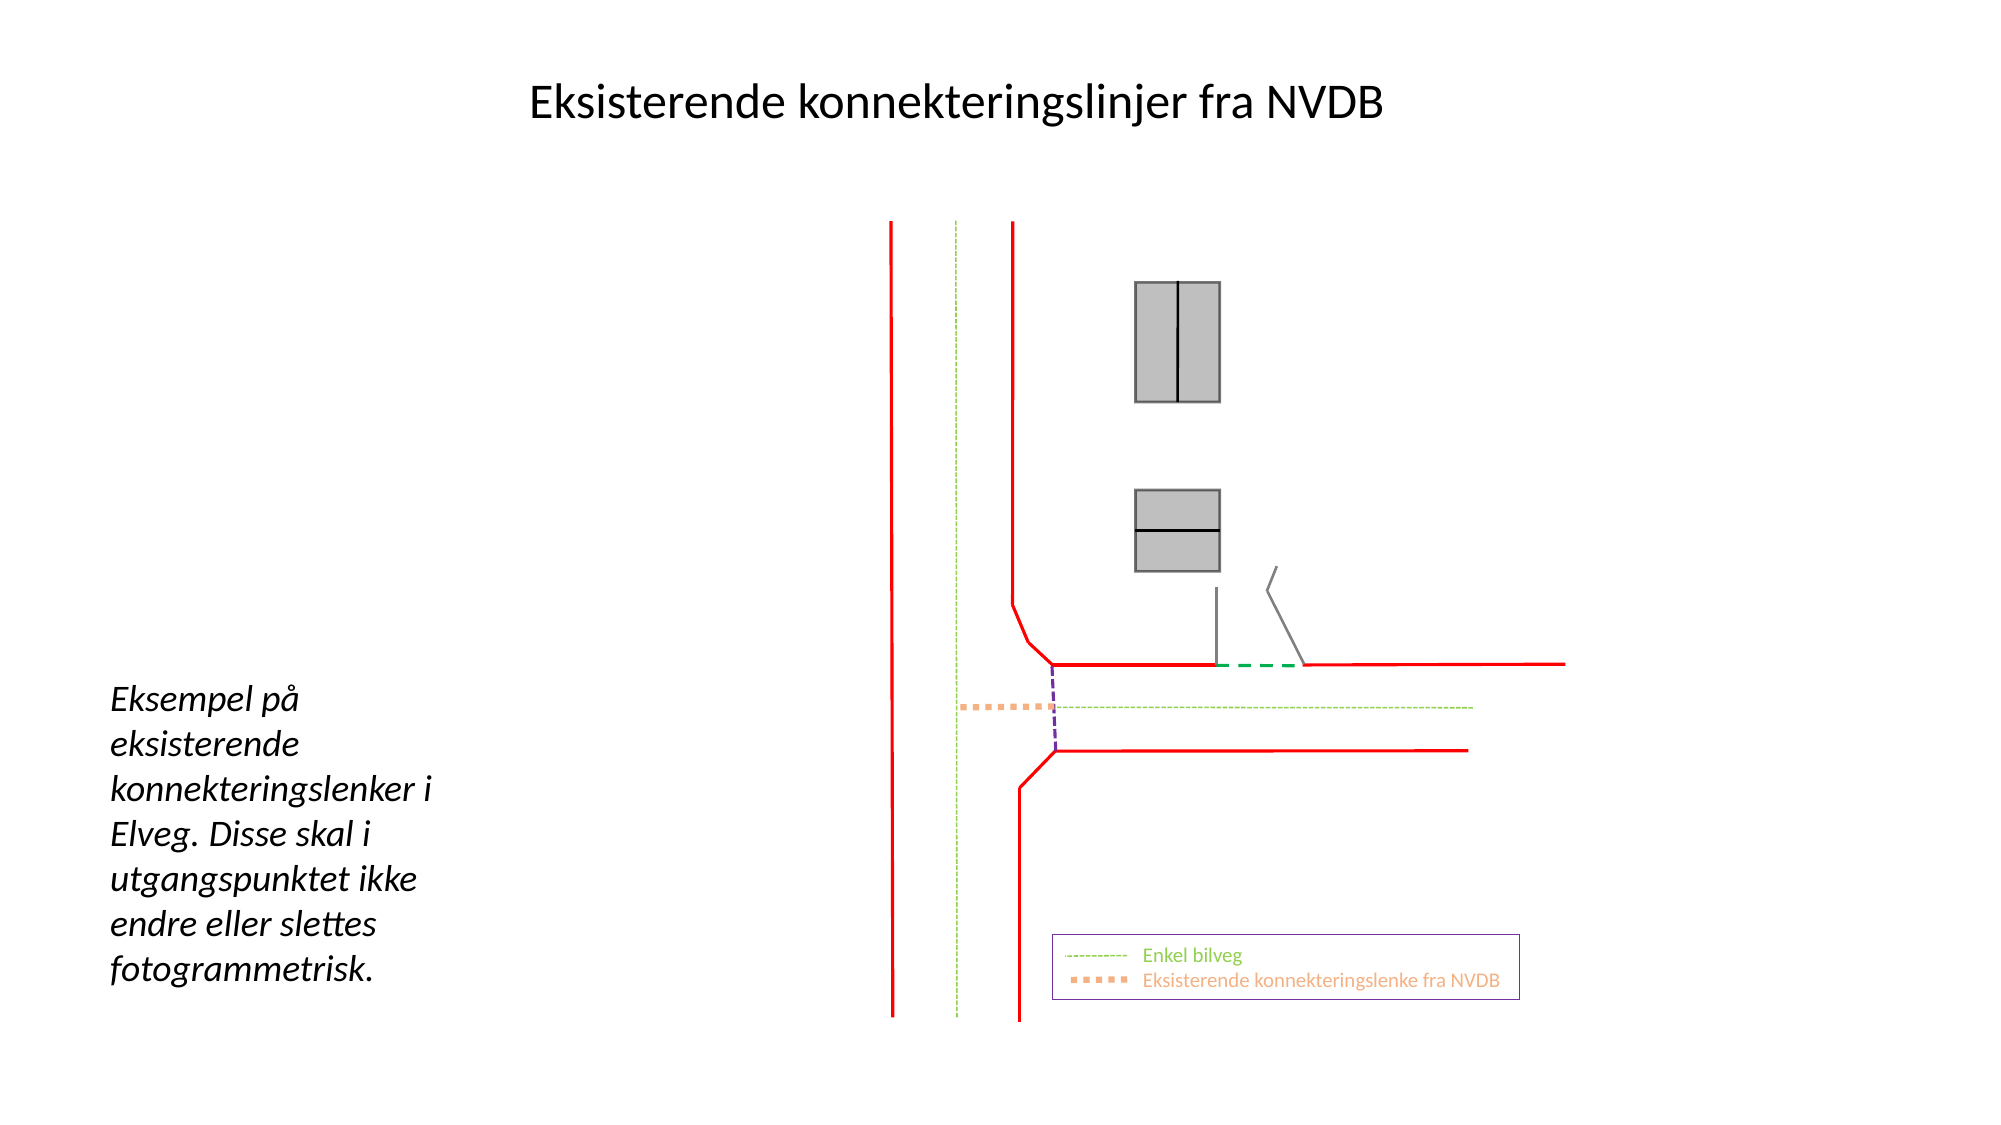

# Eksisterende konnekteringslinjer fra NVDB

Eksempel på eksisterende konnekteringslenker i Elveg. Disse skal i utgangspunktet ikke endre eller slettes fotogrammetrisk.
                Enkel bilveg
                Eksisterende konnekteringslenke fra NVDB